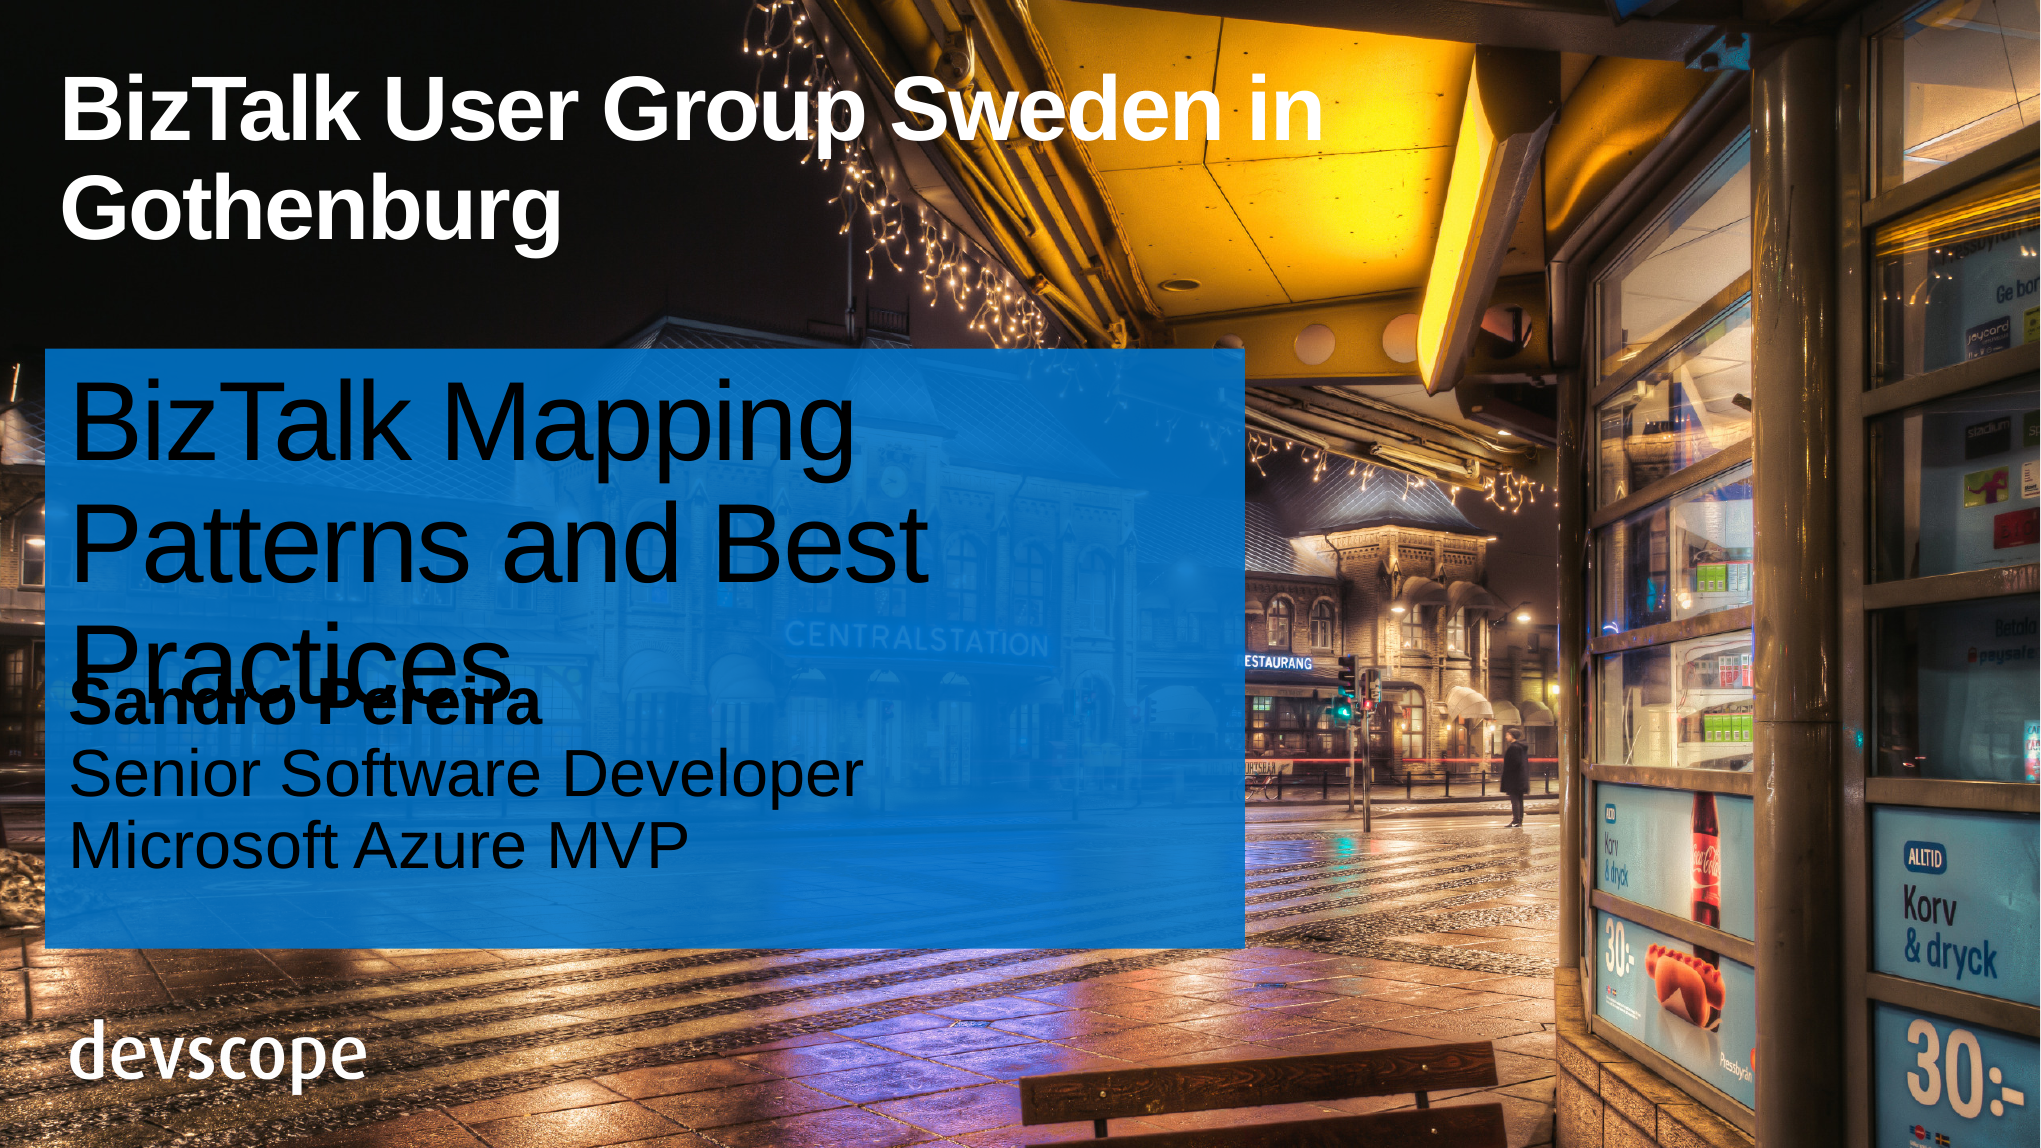

BizTalk User Group Sweden in Gothenburg
# BizTalk Mapping Patterns and Best Practices
Sandro Pereira
Senior Software Developer
Microsoft Azure MVP